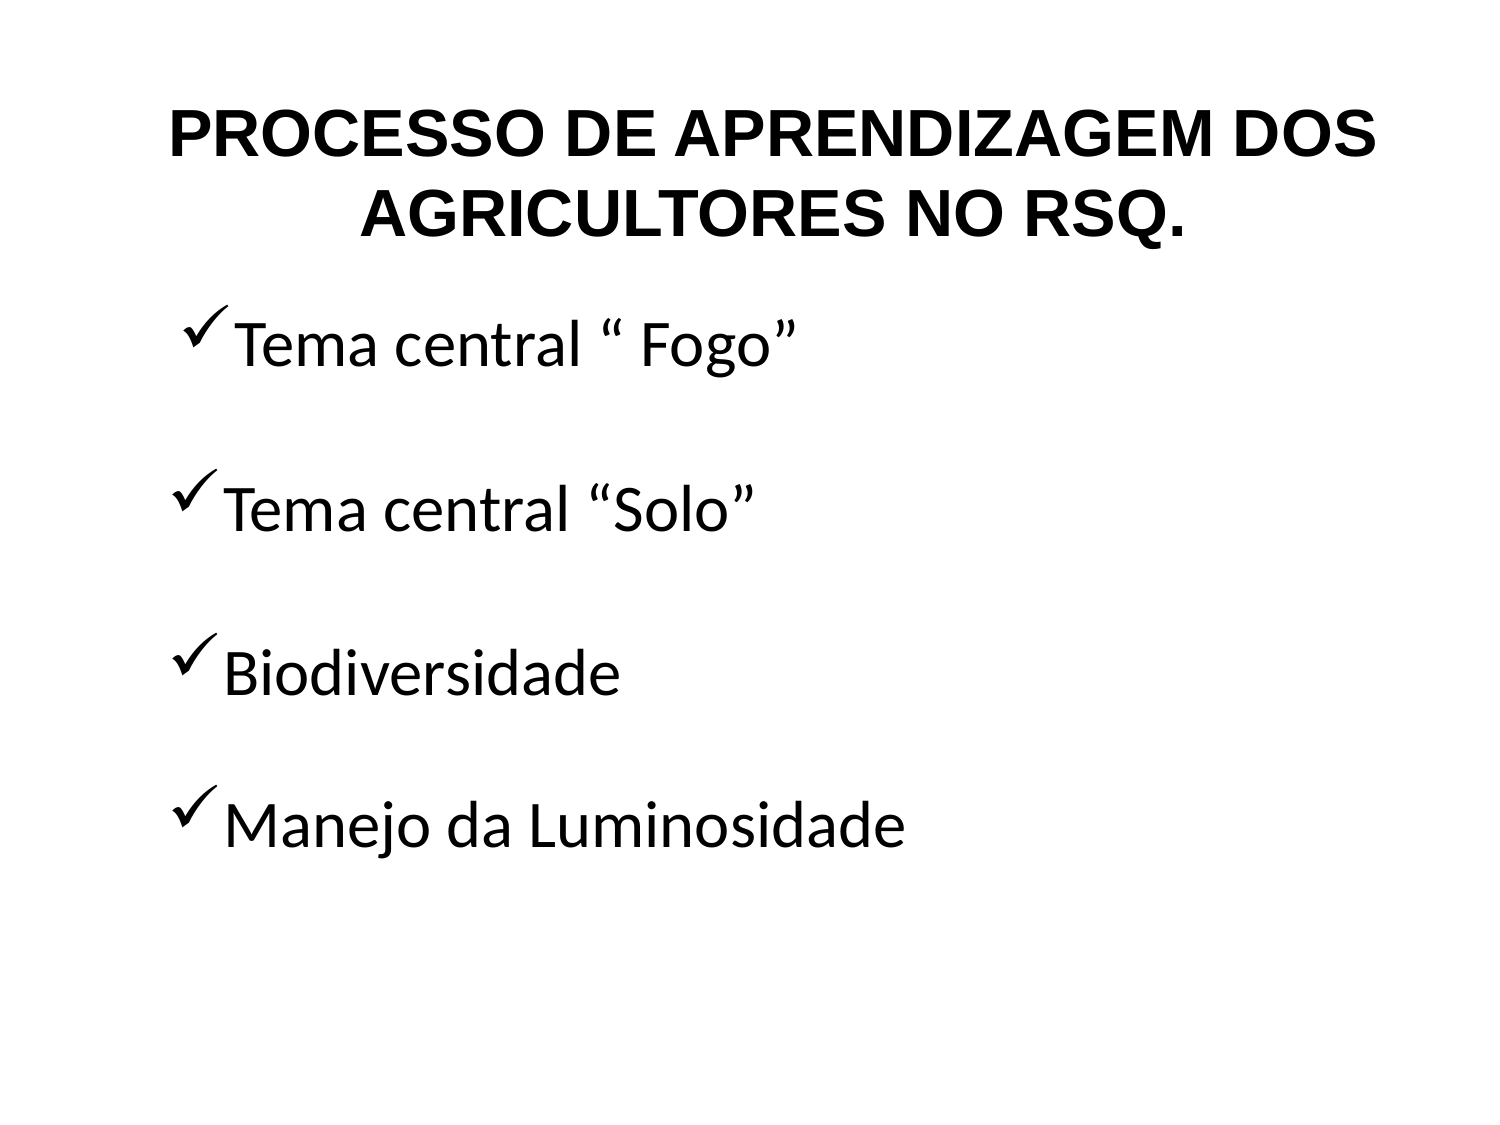

PROCESSO DE APRENDIZAGEM DOS AGRICULTORES NO RSQ.
Tema central “ Fogo”
Tema central “Solo”
Biodiversidade
Manejo da Luminosidade